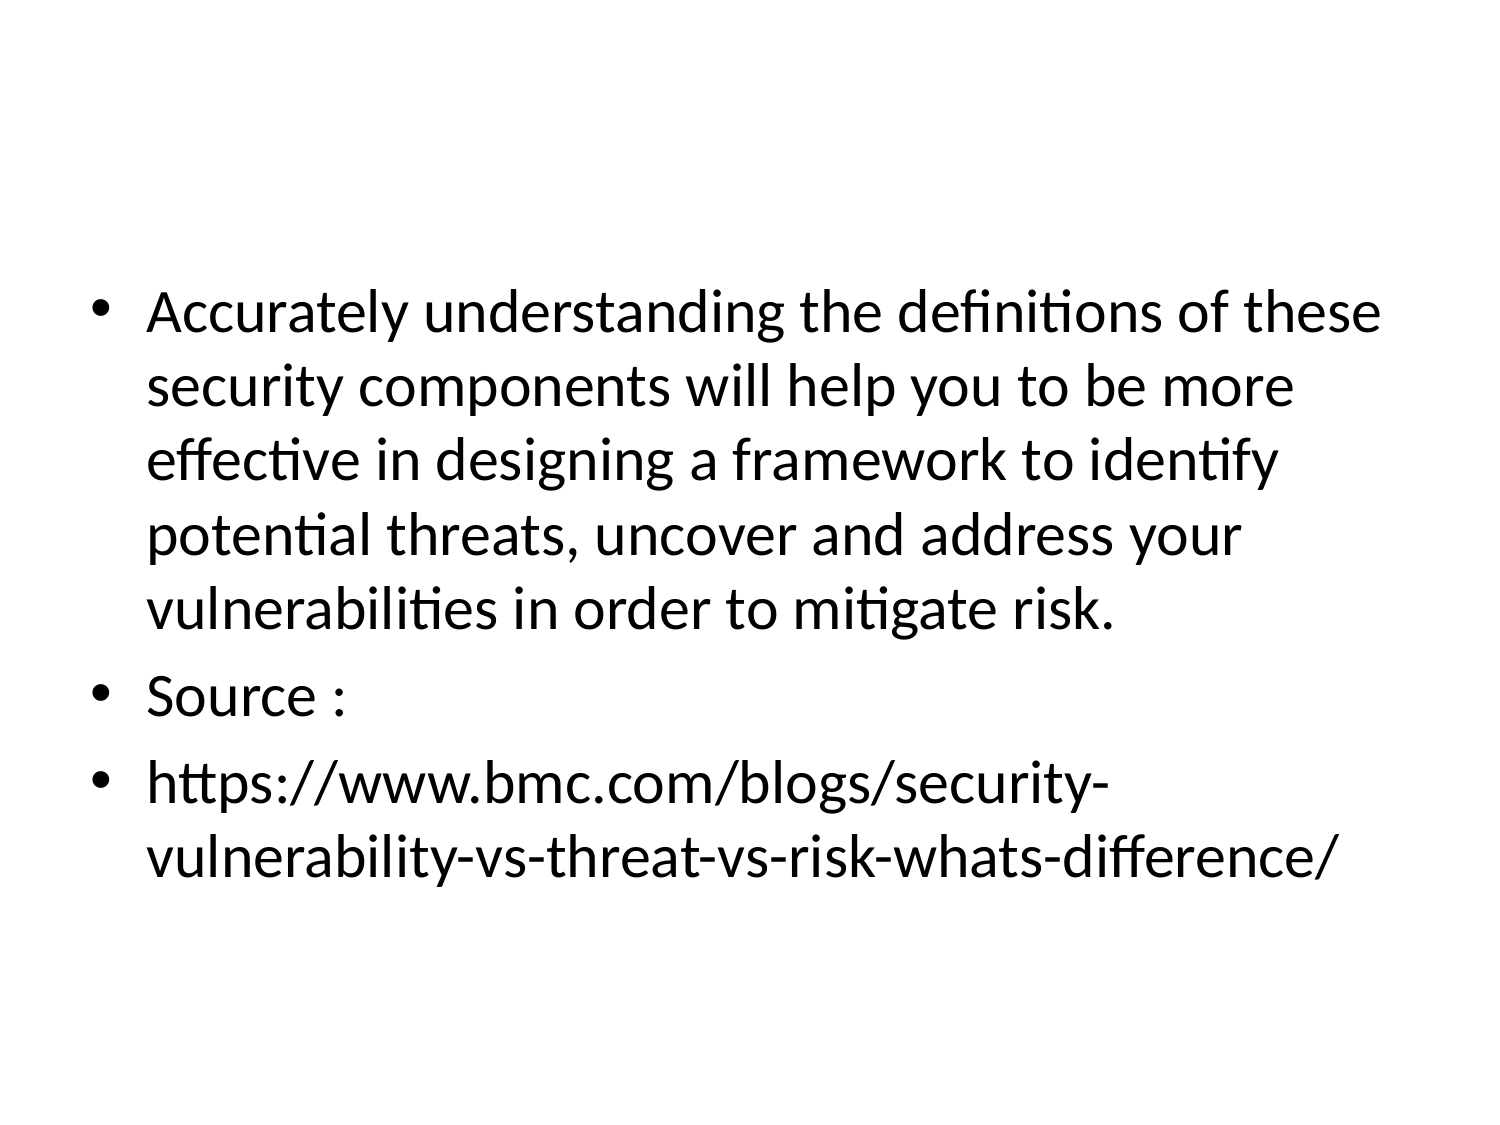

#
Accurately understanding the definitions of these security components will help you to be more effective in designing a framework to identify potential threats, uncover and address your vulnerabilities in order to mitigate risk.
Source :
https://www.bmc.com/blogs/security-vulnerability-vs-threat-vs-risk-whats-difference/